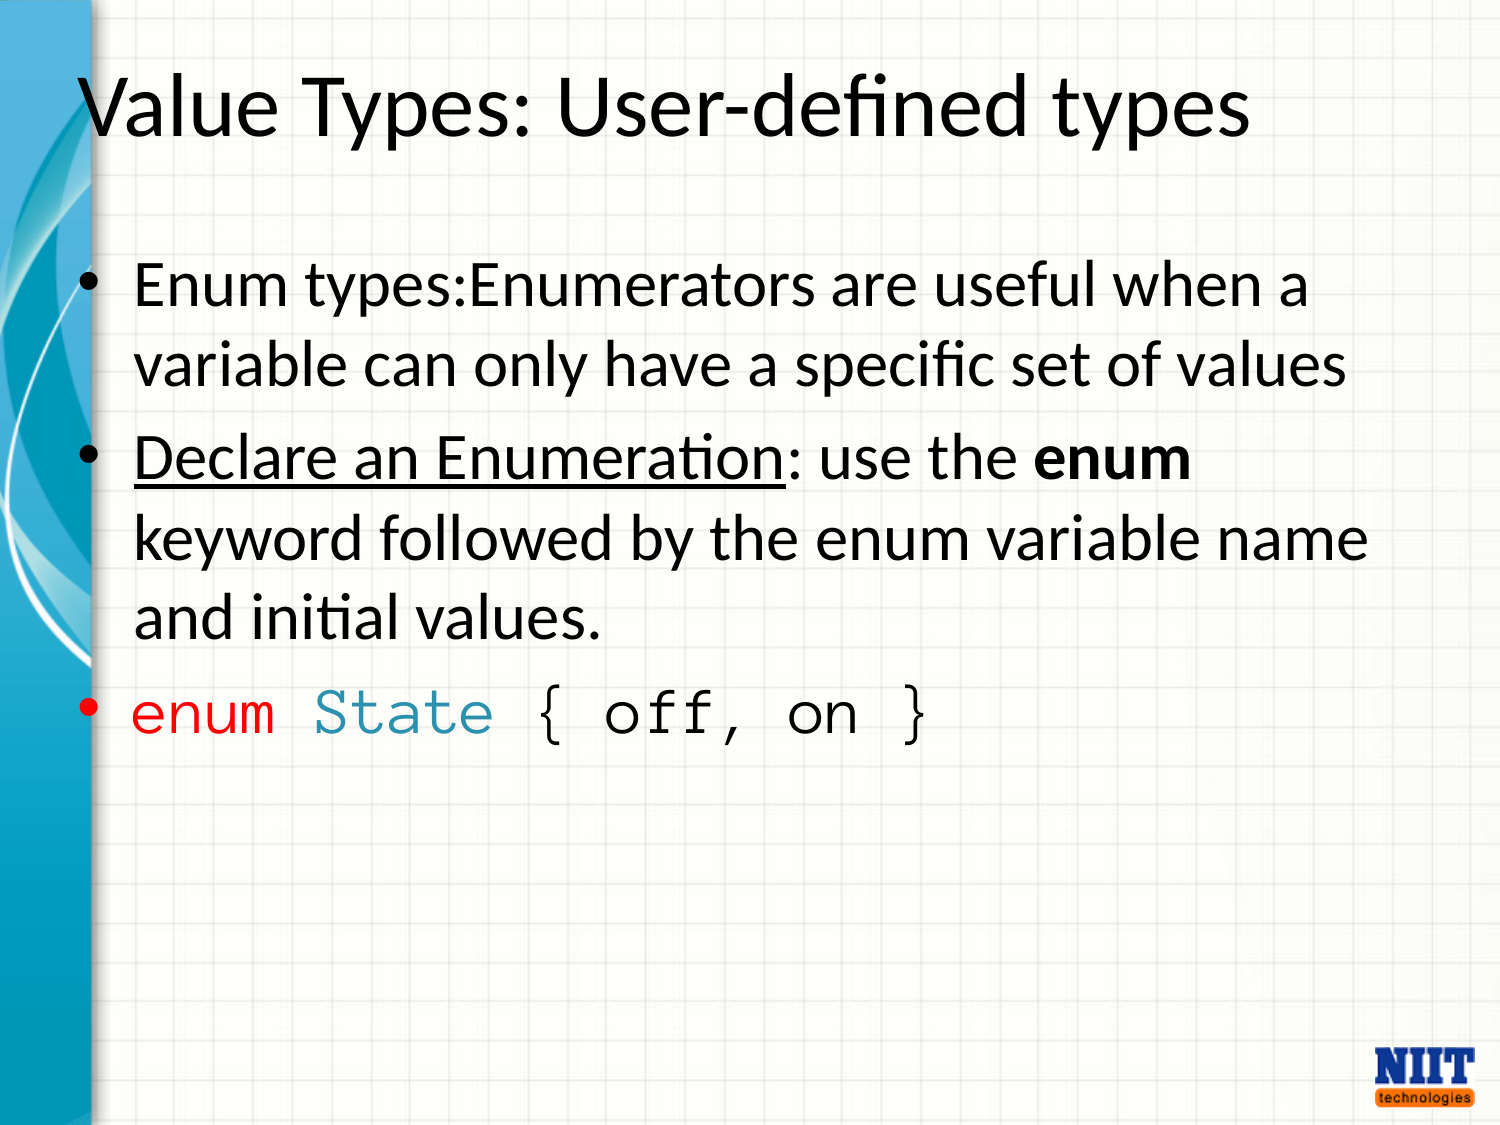

# Value Types: User-defined types
Enum types:Enumerators are useful when a variable can only have a specific set of values
Declare an Enumeration: use the enum keyword followed by the enum variable name and initial values.
enum State { off, on }